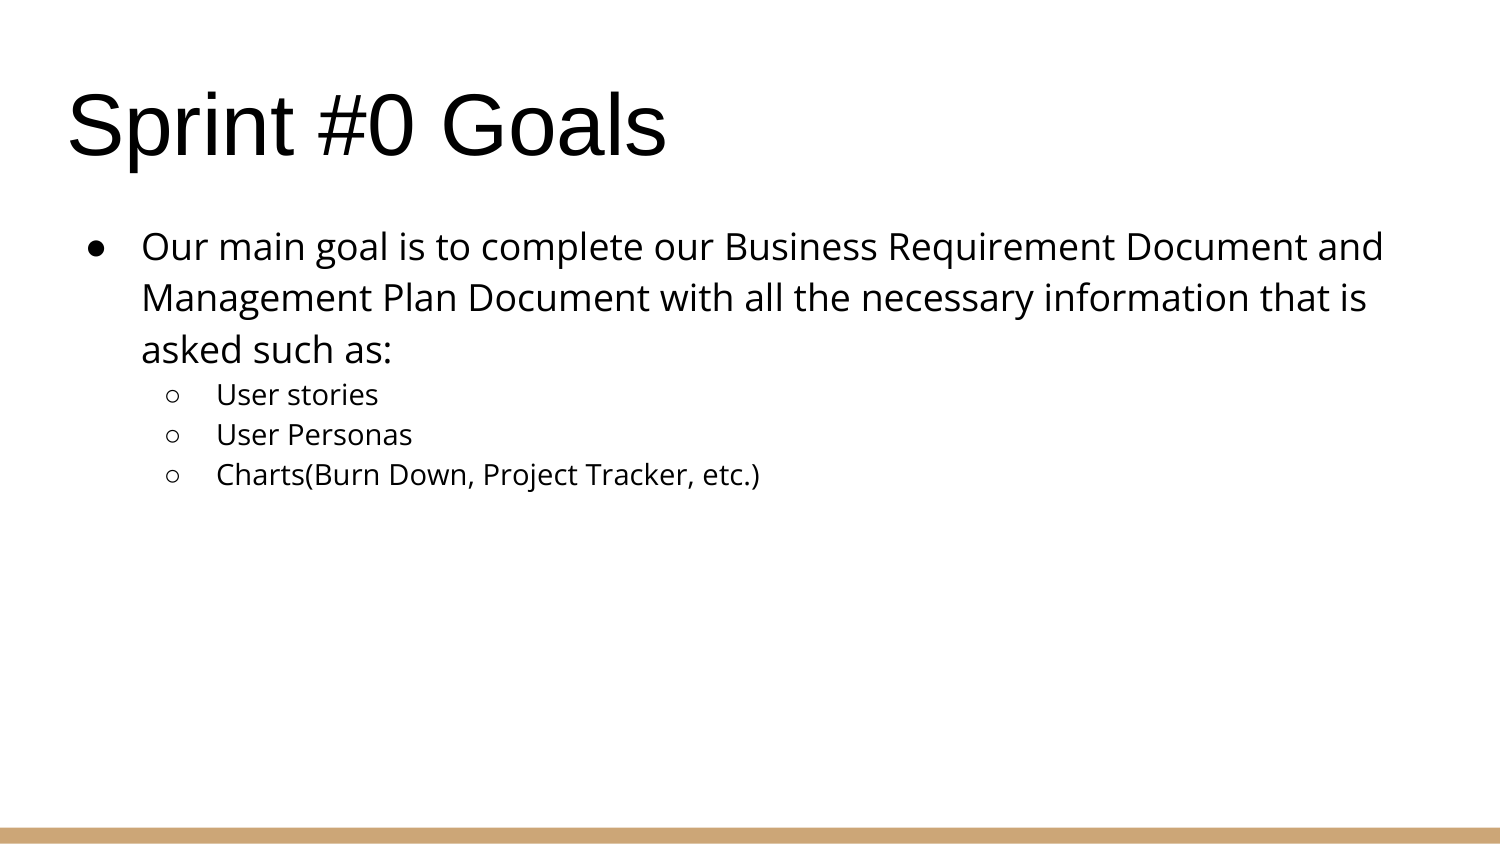

# Sprint #0 Goals
Our main goal is to complete our Business Requirement Document and Management Plan Document with all the necessary information that is asked such as:
User stories
User Personas
Charts(Burn Down, Project Tracker, etc.)